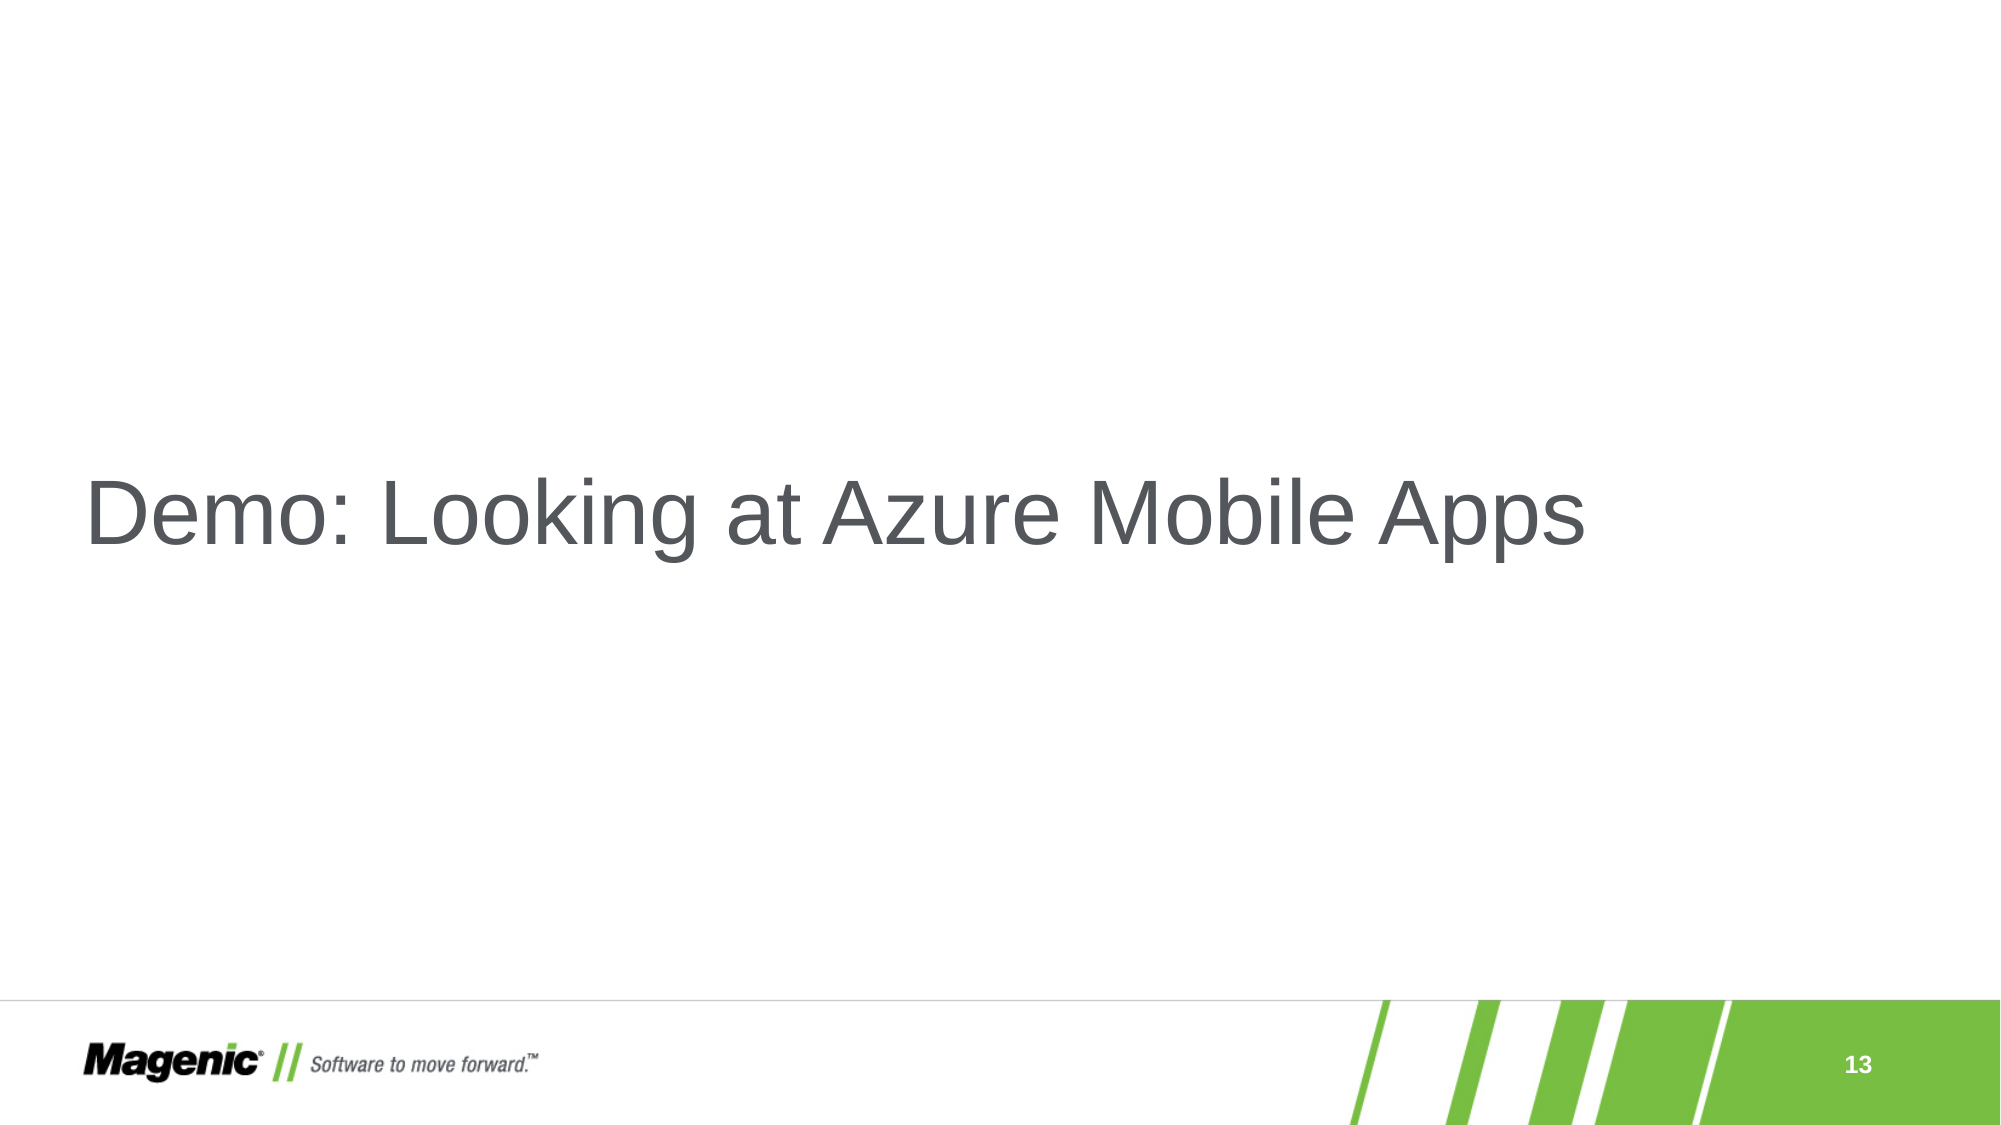

# Demo: Looking at Azure Mobile Apps